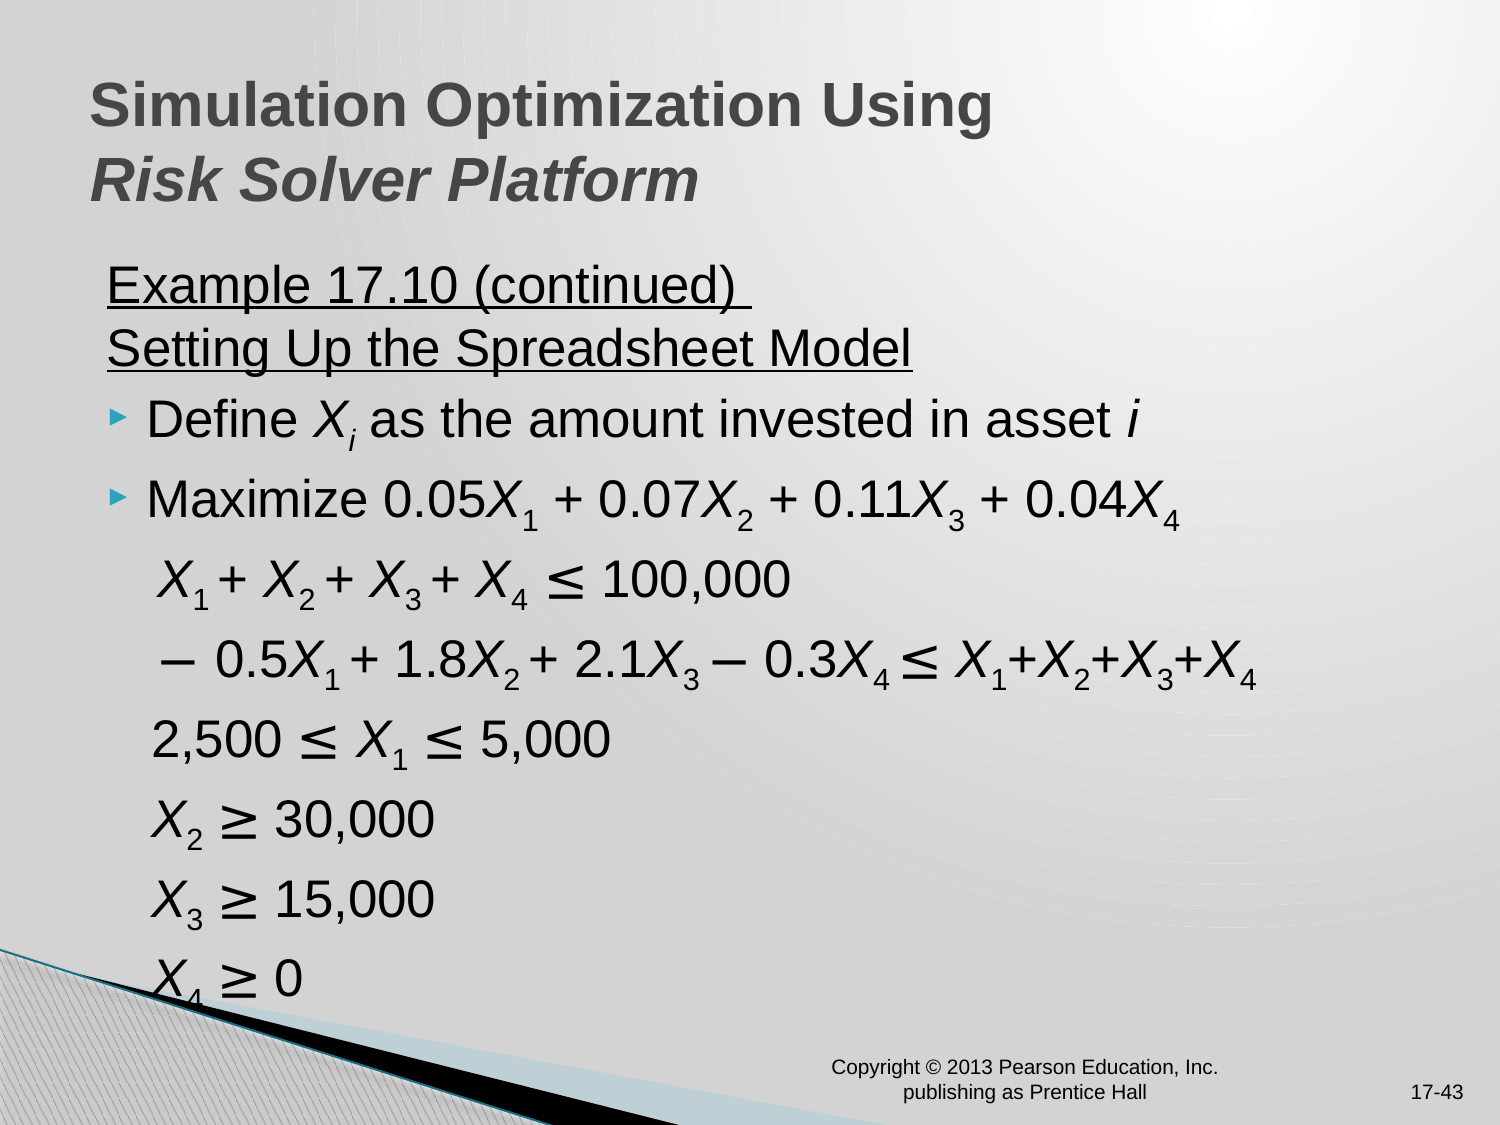

# Simulation Optimization Using Risk Solver Platform
Example 17.10 (continued)
Setting Up the Spreadsheet Model
Define Xi as the amount invested in asset i
Maximize 0.05X1 + 0.07X2 + 0.11X3 + 0.04X4
   X1 + X2 + X3 + X4 ≤ 100,000
   − 0.5X1 + 1.8X2 + 2.1X3 − 0.3X4 ≤ X1+X2+X3+X4
   2,500 ≤ X1 ≤ 5,000
   X2 ≥ 30,000
   X3 ≥ 15,000
   X4 ≥ 0

Copyright © 2013 Pearson Education, Inc. publishing as Prentice Hall
17-43